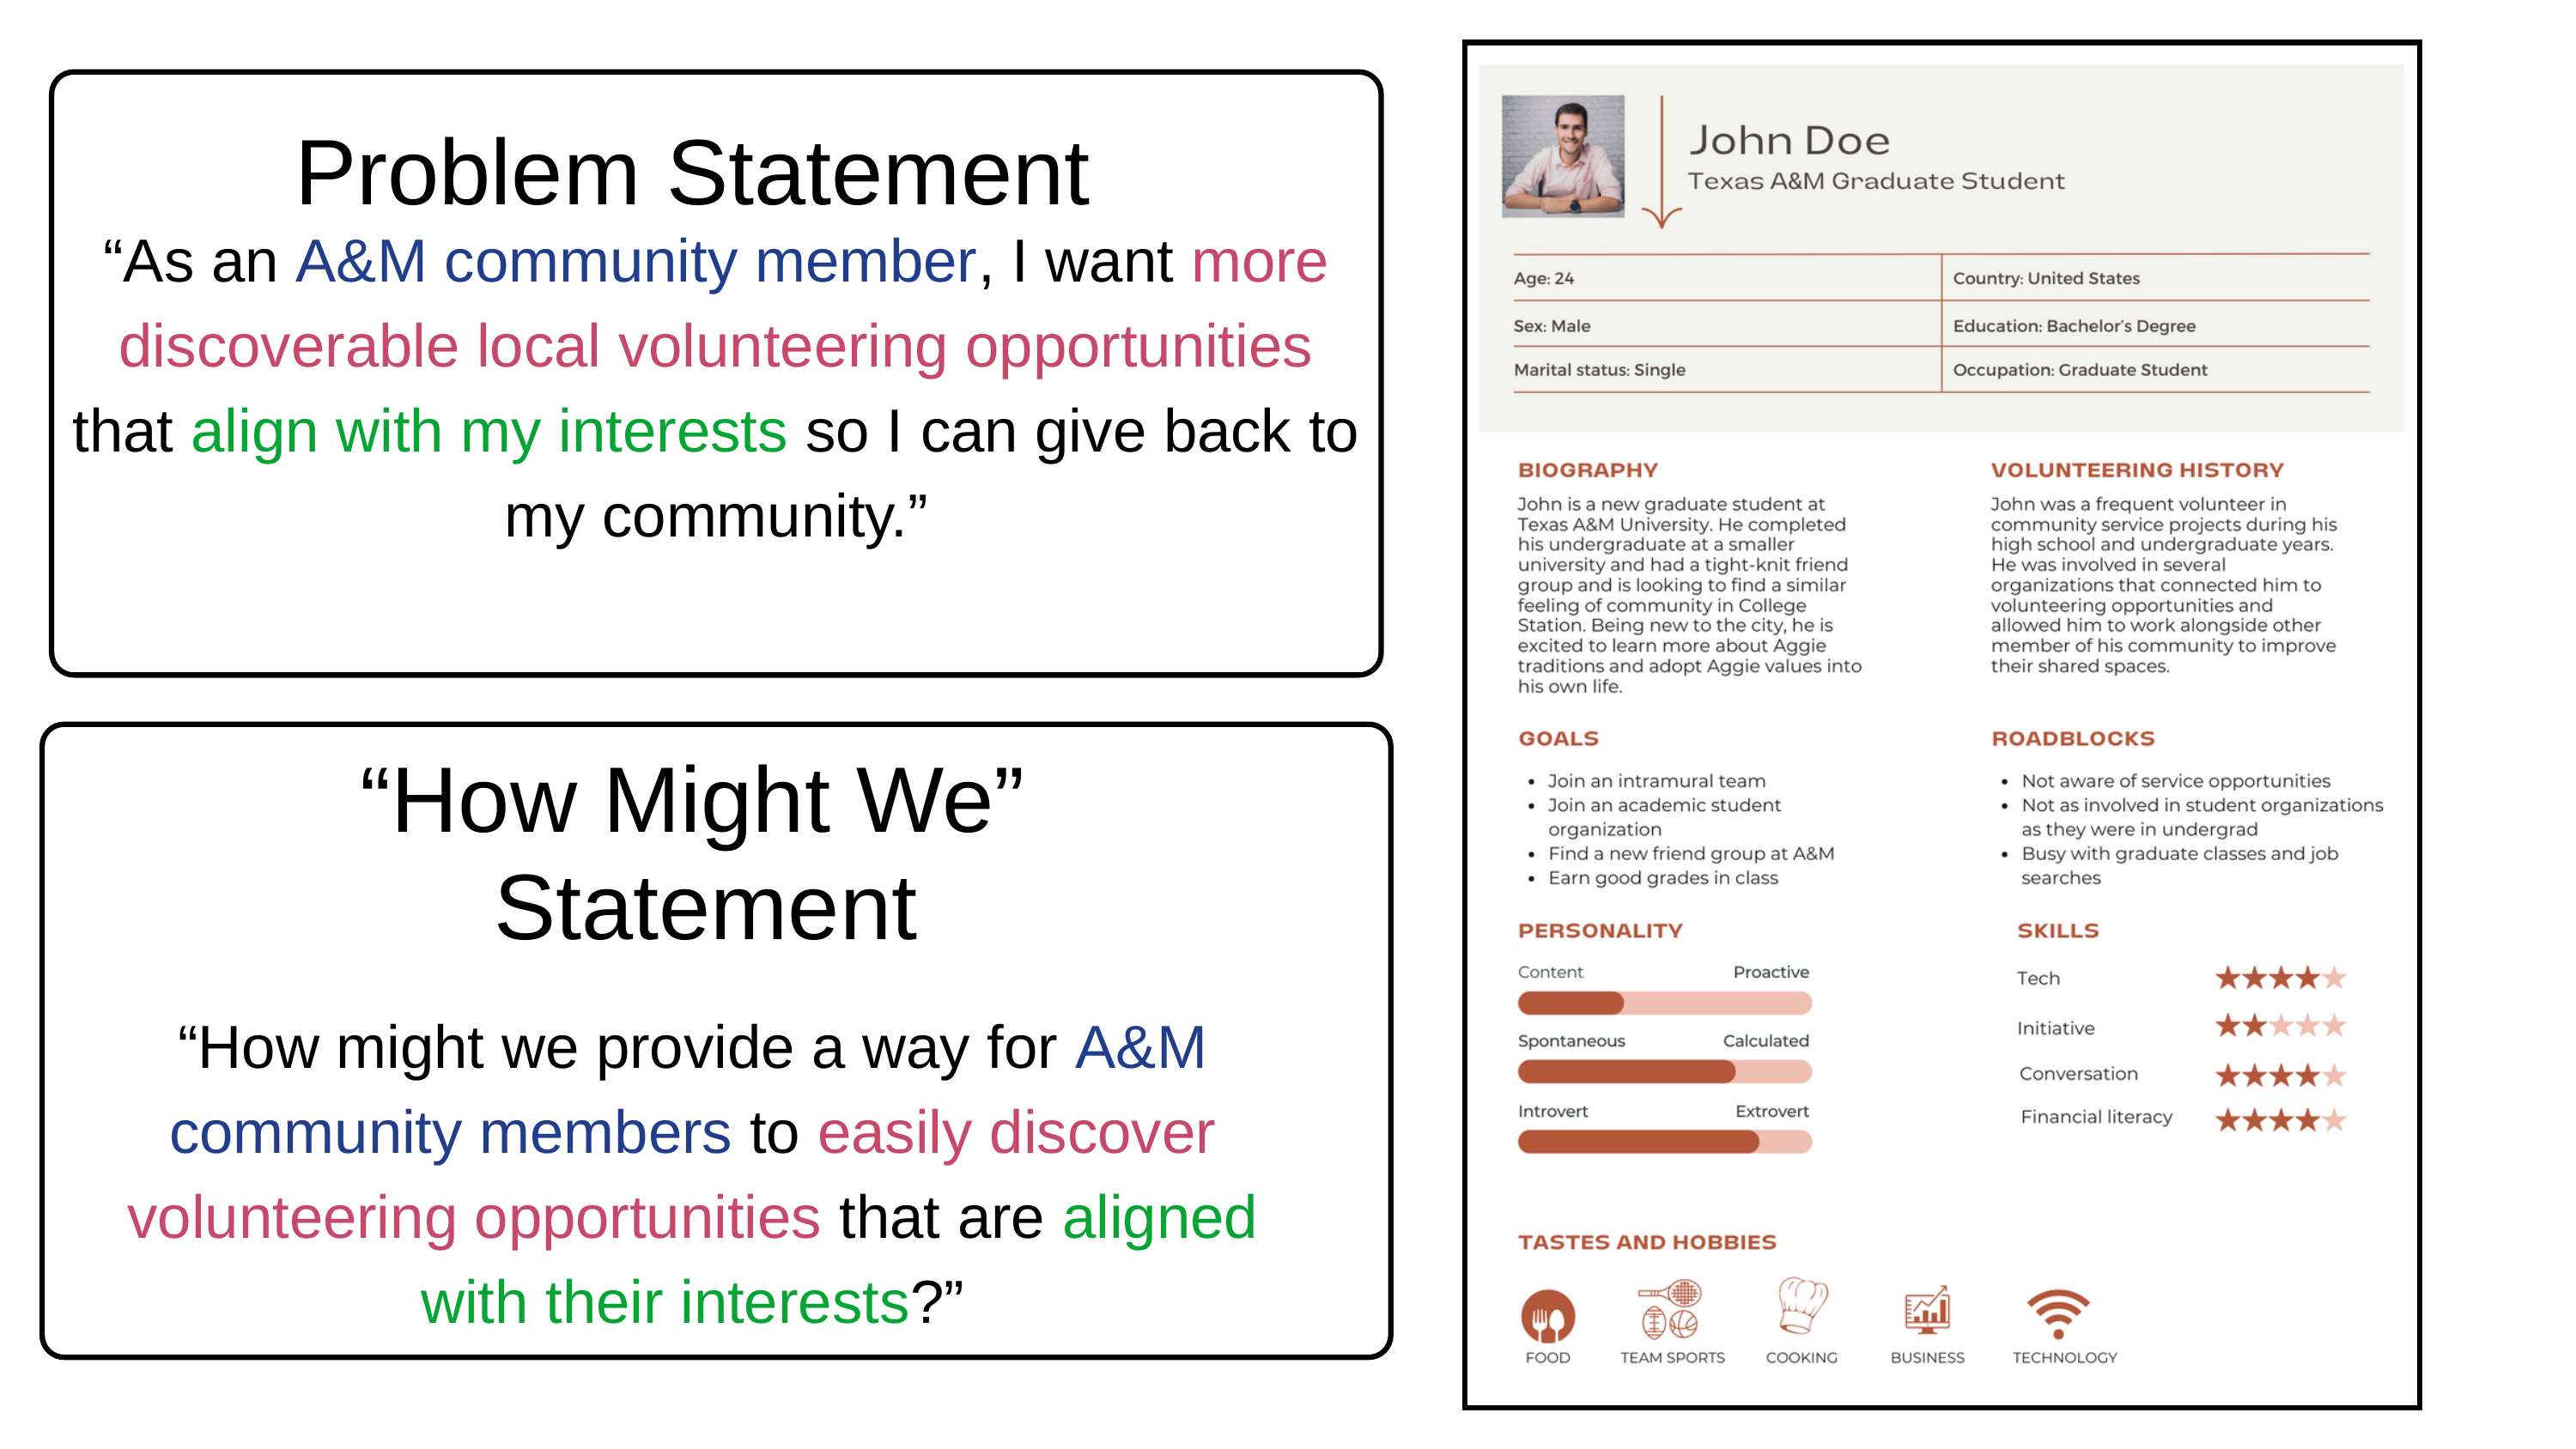

Problem Statement
“As an A&M community member, I want more discoverable local volunteering opportunities that align with my interests so I can give back to my community.”

“How Might We”
 Statement
“How might we provide a way for A&M community members to easily discover volunteering opportunities that are aligned with their interests?”